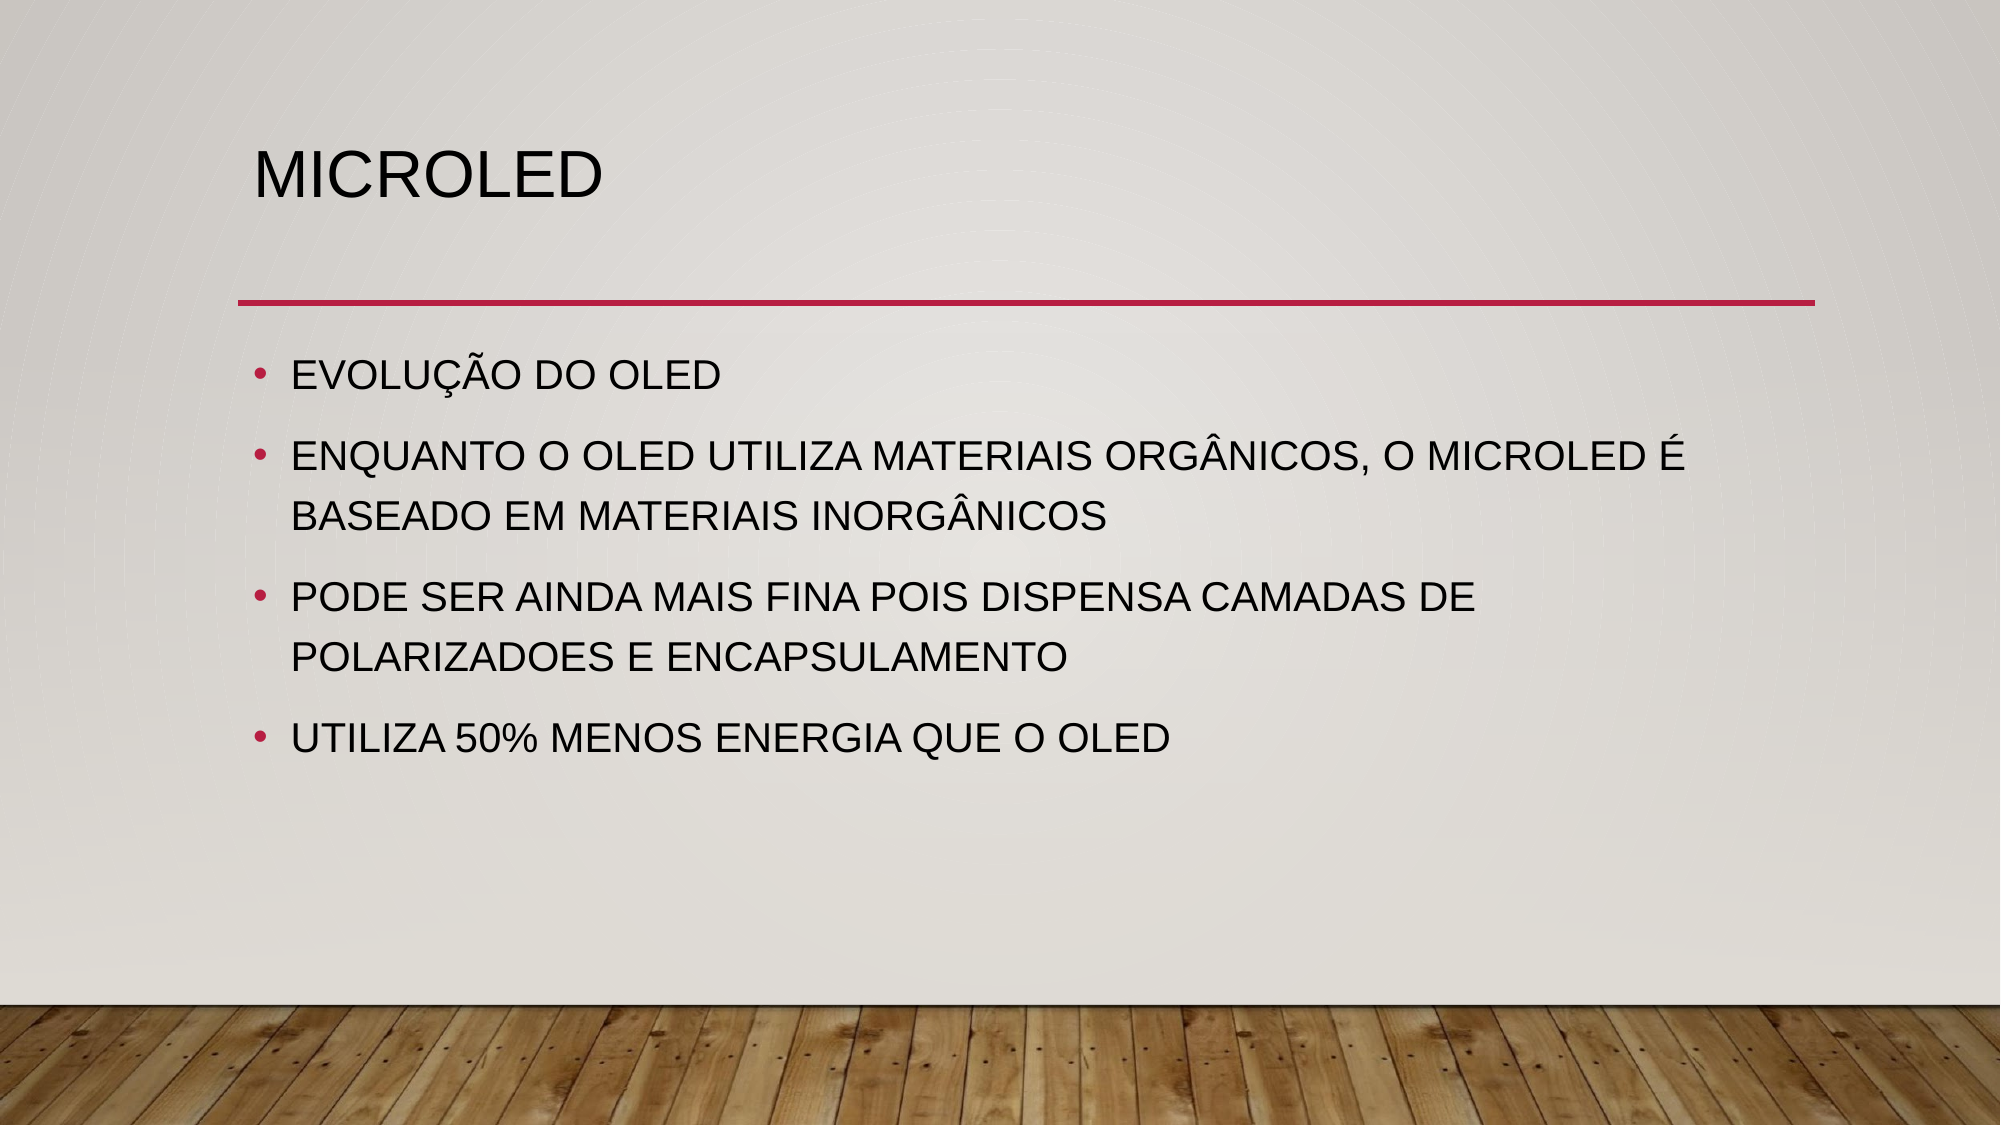

# MICROLED
EVOLUÇÃO DO OLED
ENQUANTO O OLED UTILIZA MATERIAIS ORGÂNICOS, O MICROLED É BASEADO EM MATERIAIS INORGÂNICOS
PODE SER AINDA MAIS FINA POIS DISPENSA CAMADAS DE POLARIZADOES E ENCAPSULAMENTO
UTILIZA 50% MENOS ENERGIA QUE O OLED